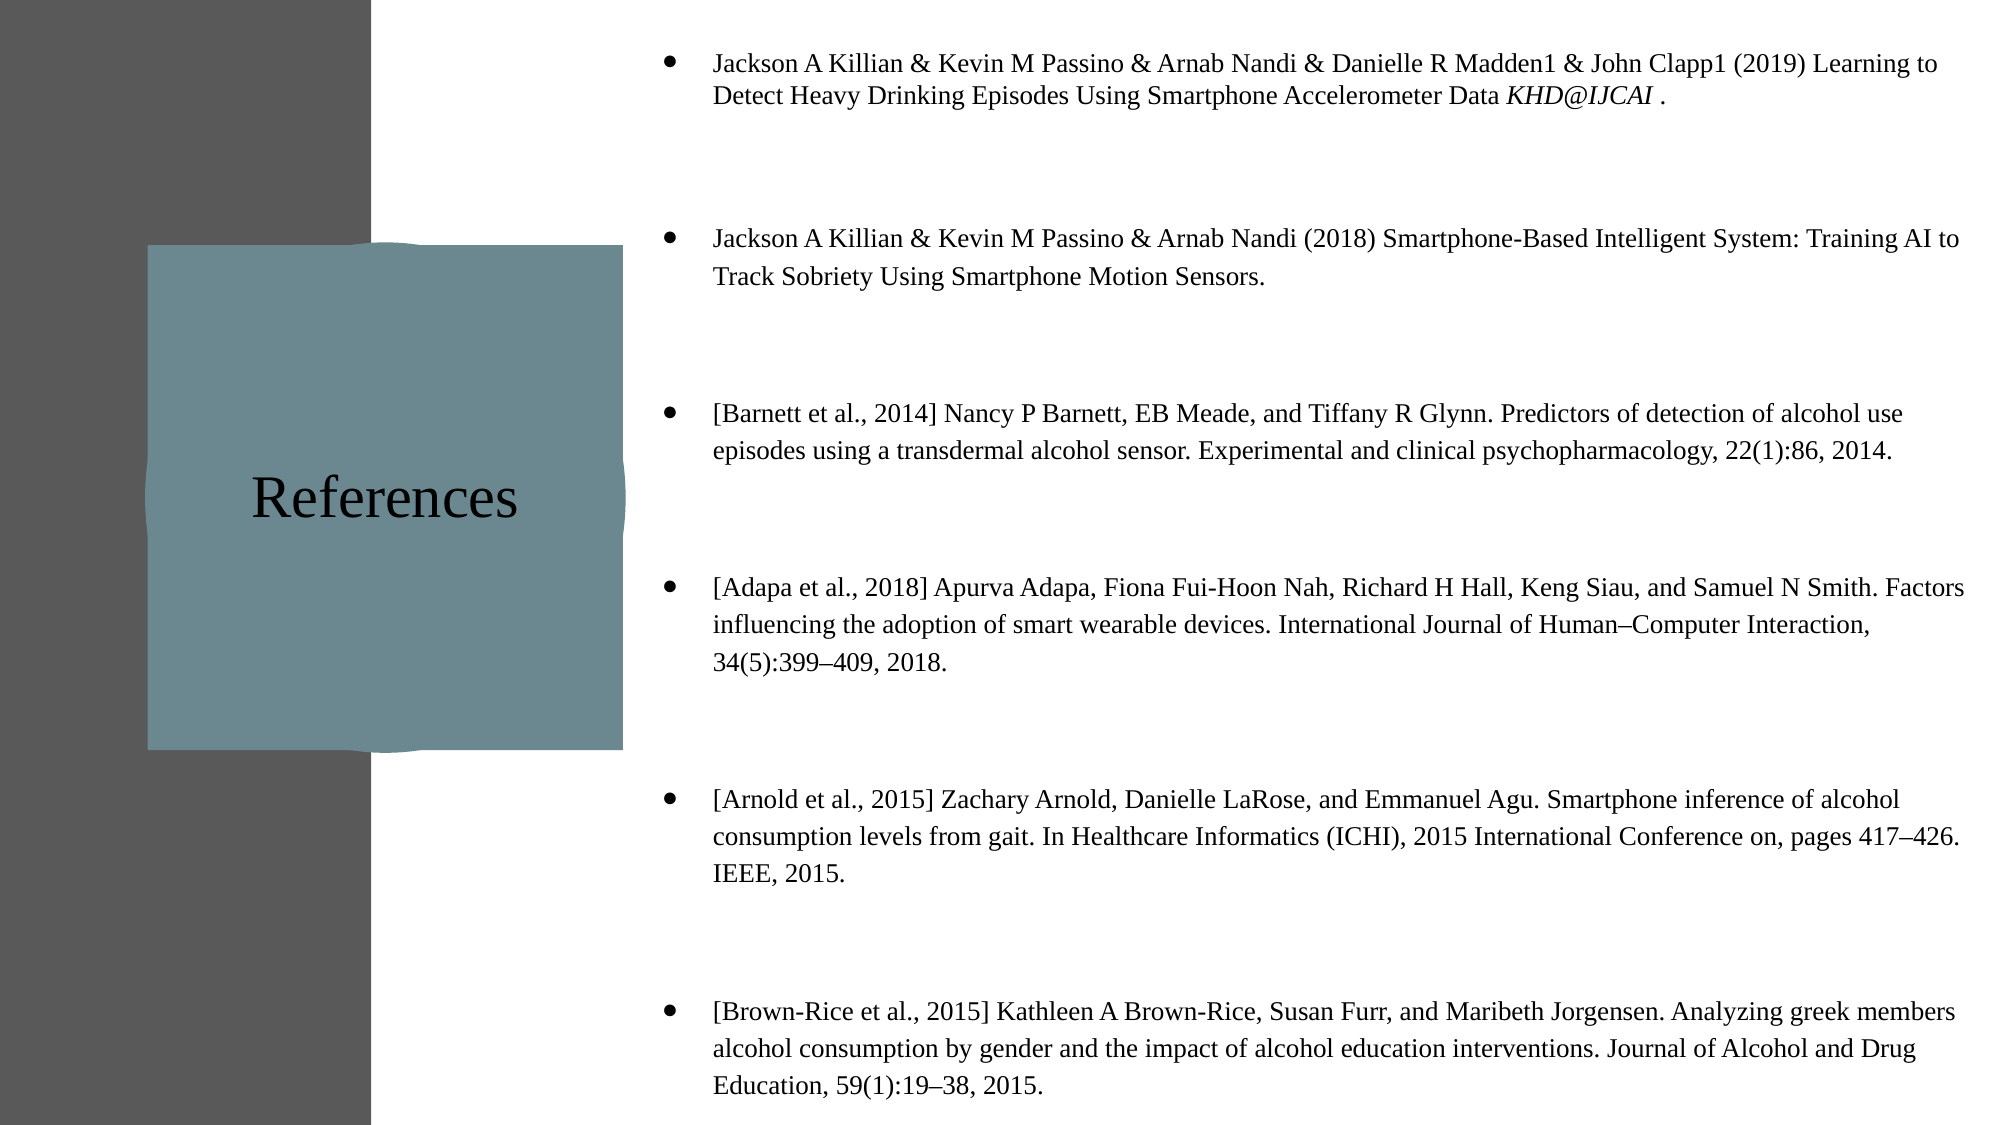

Jackson A Killian & Kevin M Passino & Arnab Nandi & Danielle R Madden1 & John Clapp1 (2019) Learning to Detect Heavy Drinking Episodes Using Smartphone Accelerometer Data KHD@IJCAI .

Jackson A Killian & Kevin M Passino & Arnab Nandi (2018) Smartphone-Based Intelligent System: Training AI to Track Sobriety Using Smartphone Motion Sensors.

[Barnett et al., 2014] Nancy P Barnett, EB Meade, and Tiffany R Glynn. Predictors of detection of alcohol use episodes using a transdermal alcohol sensor. Experimental and clinical psychopharmacology, 22(1):86, 2014.

[Adapa et al., 2018] Apurva Adapa, Fiona Fui-Hoon Nah, Richard H Hall, Keng Siau, and Samuel N Smith. Factors influencing the adoption of smart wearable devices. International Journal of Human–Computer Interaction, 34(5):399–409, 2018.

[Arnold et al., 2015] Zachary Arnold, Danielle LaRose, and Emmanuel Agu. Smartphone inference of alcohol consumption levels from gait. In Healthcare Informatics (ICHI), 2015 International Conference on, pages 417–426. IEEE, 2015.

[Brown-Rice et al., 2015] Kathleen A Brown-Rice, Susan Furr, and Maribeth Jorgensen. Analyzing greek members alcohol consumption by gender and the impact of alcohol education interventions. Journal of Alcohol and Drug Education, 59(1):19–38, 2015.

# References